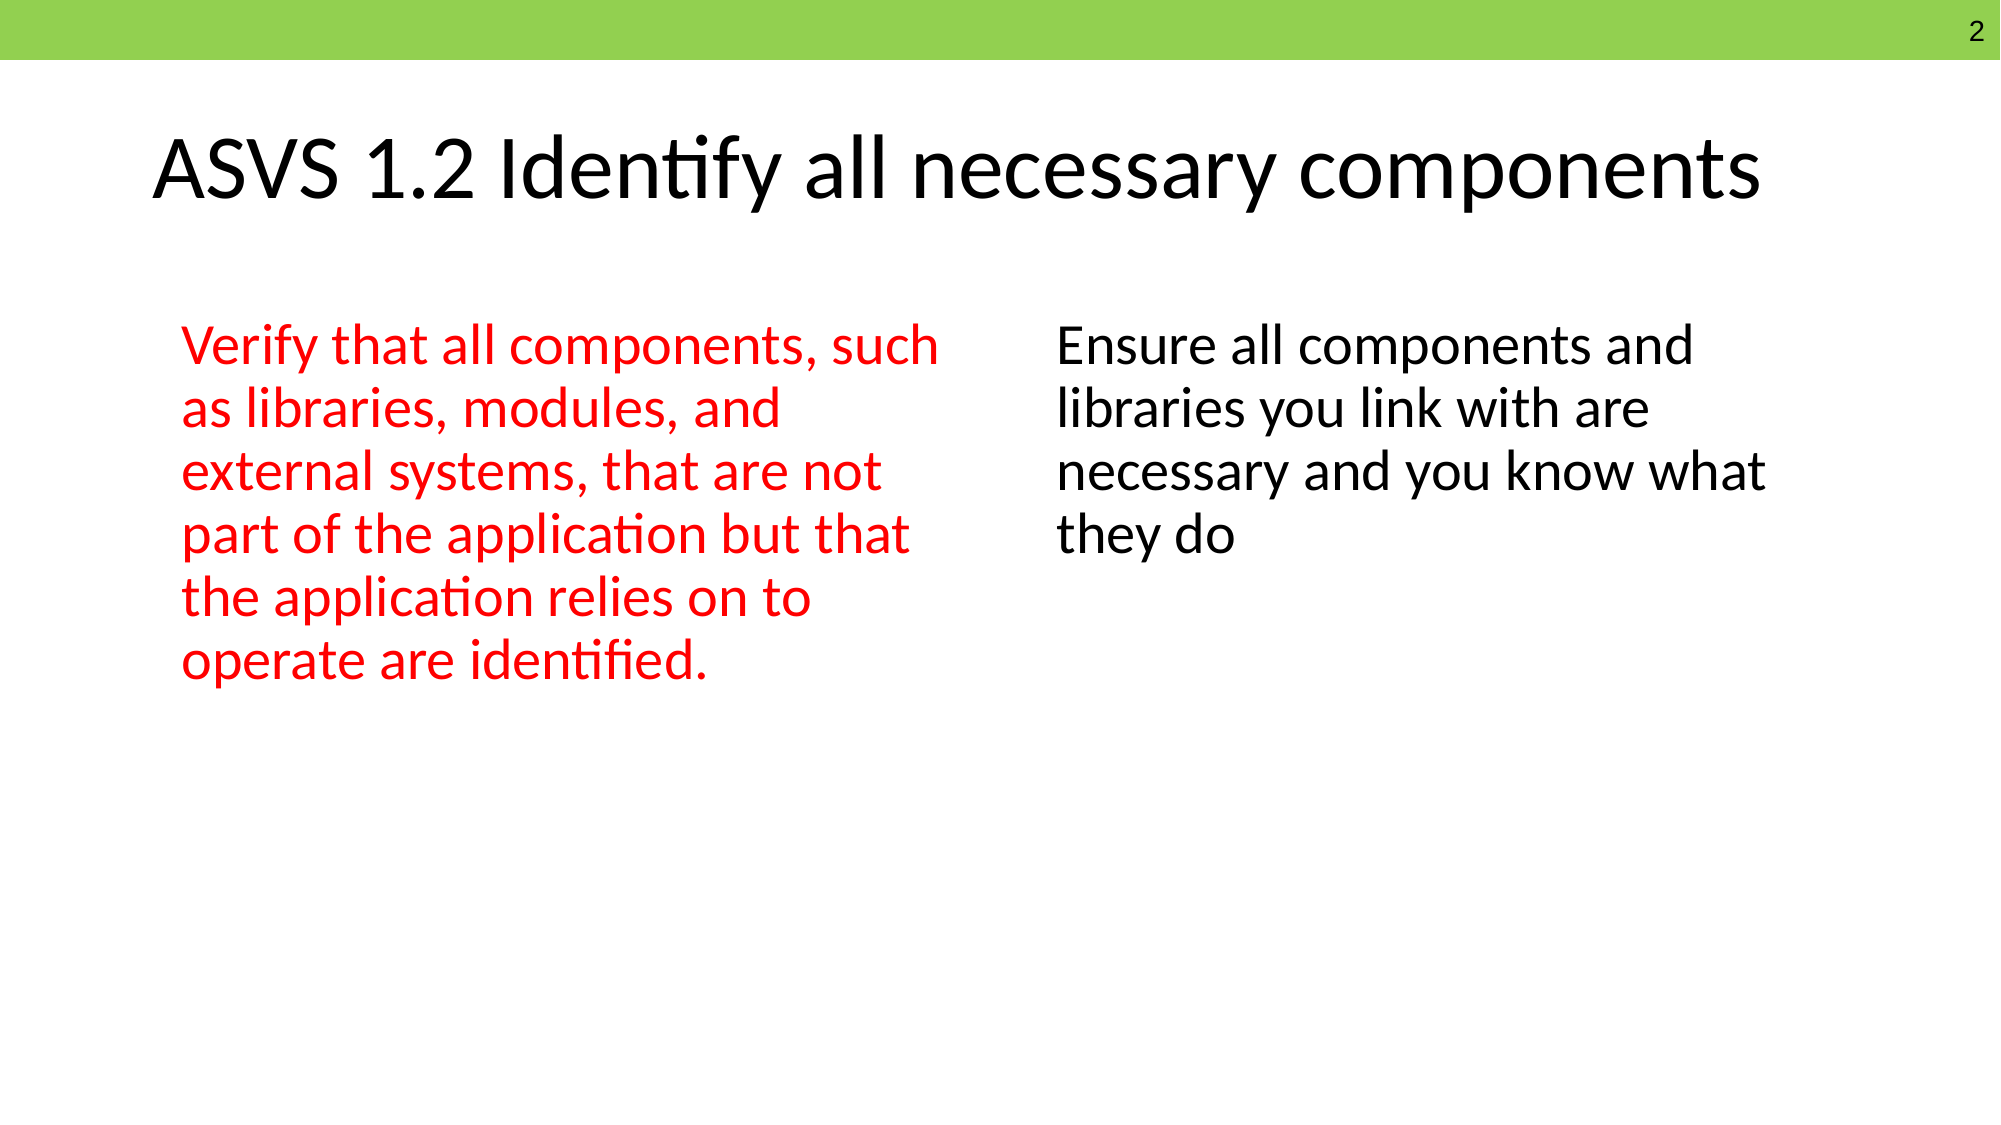

# ASVS 1.2 Identify all necessary components
Verify that all components, such as libraries, modules, and external systems, that are not part of the application but that the application relies on to operate are identified.
Ensure all components and libraries you link with are necessary and you know what they do